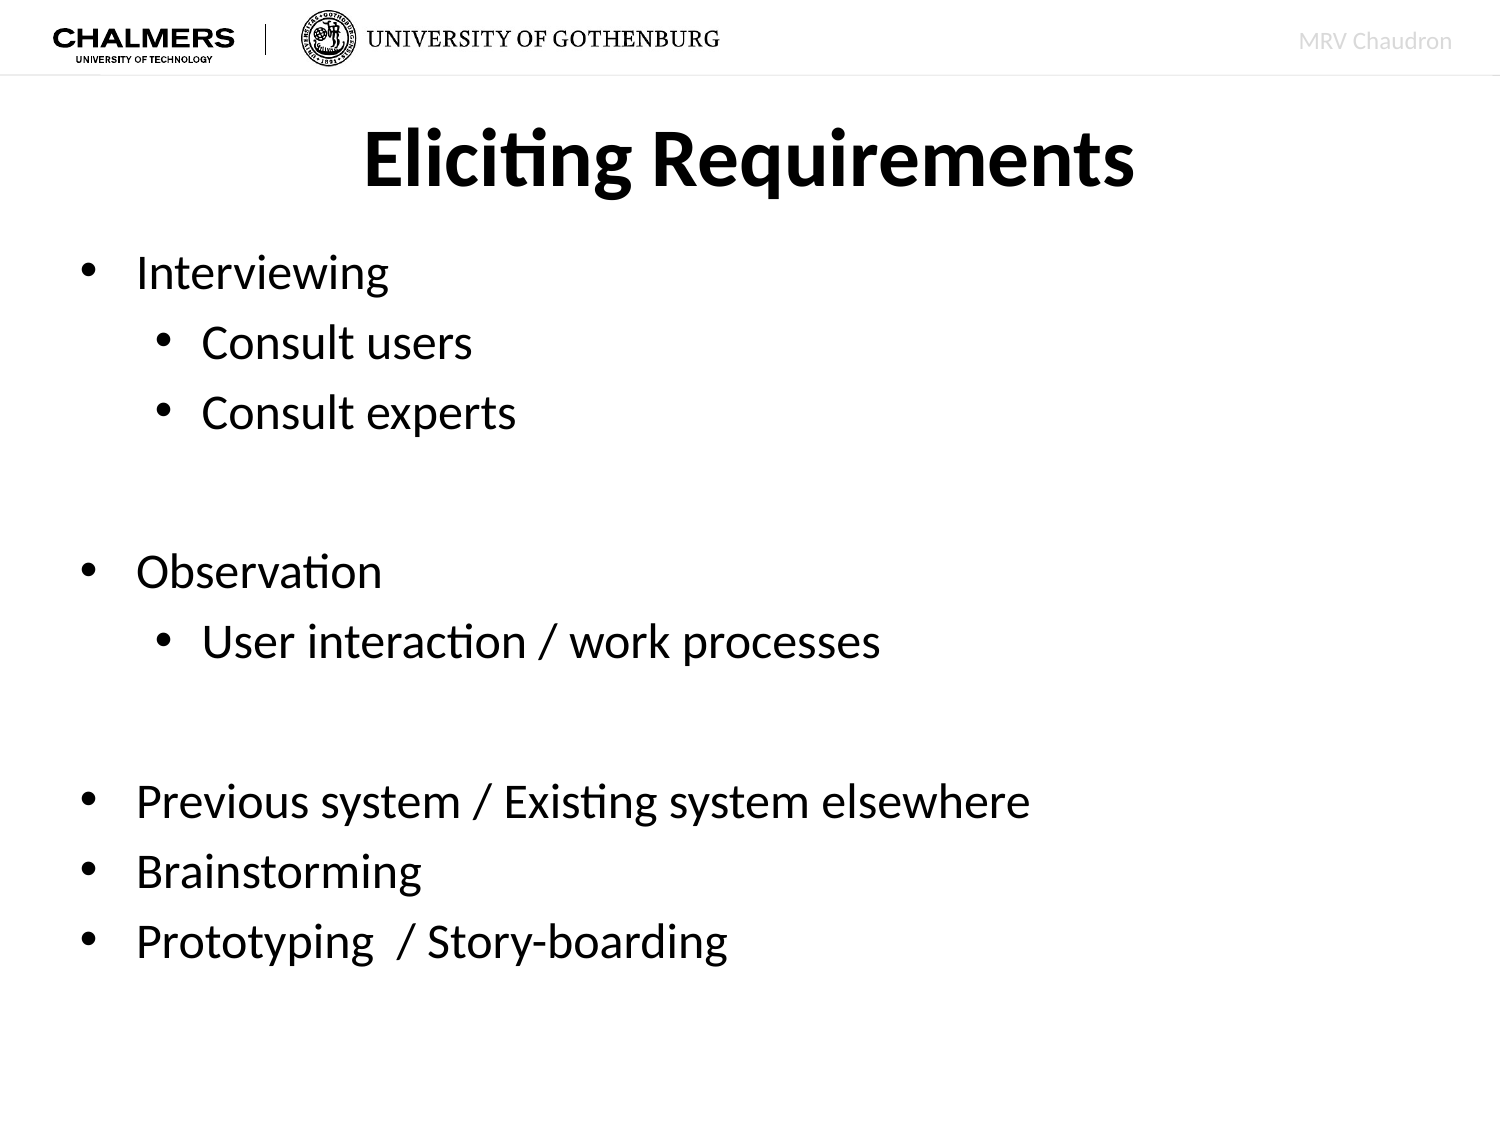

# Eliciting Requirements
Interviewing
Consult users
Consult experts

Observation
User interaction / work processes

Previous system / Existing system elsewhere
Brainstorming
Prototyping  / Story-boarding